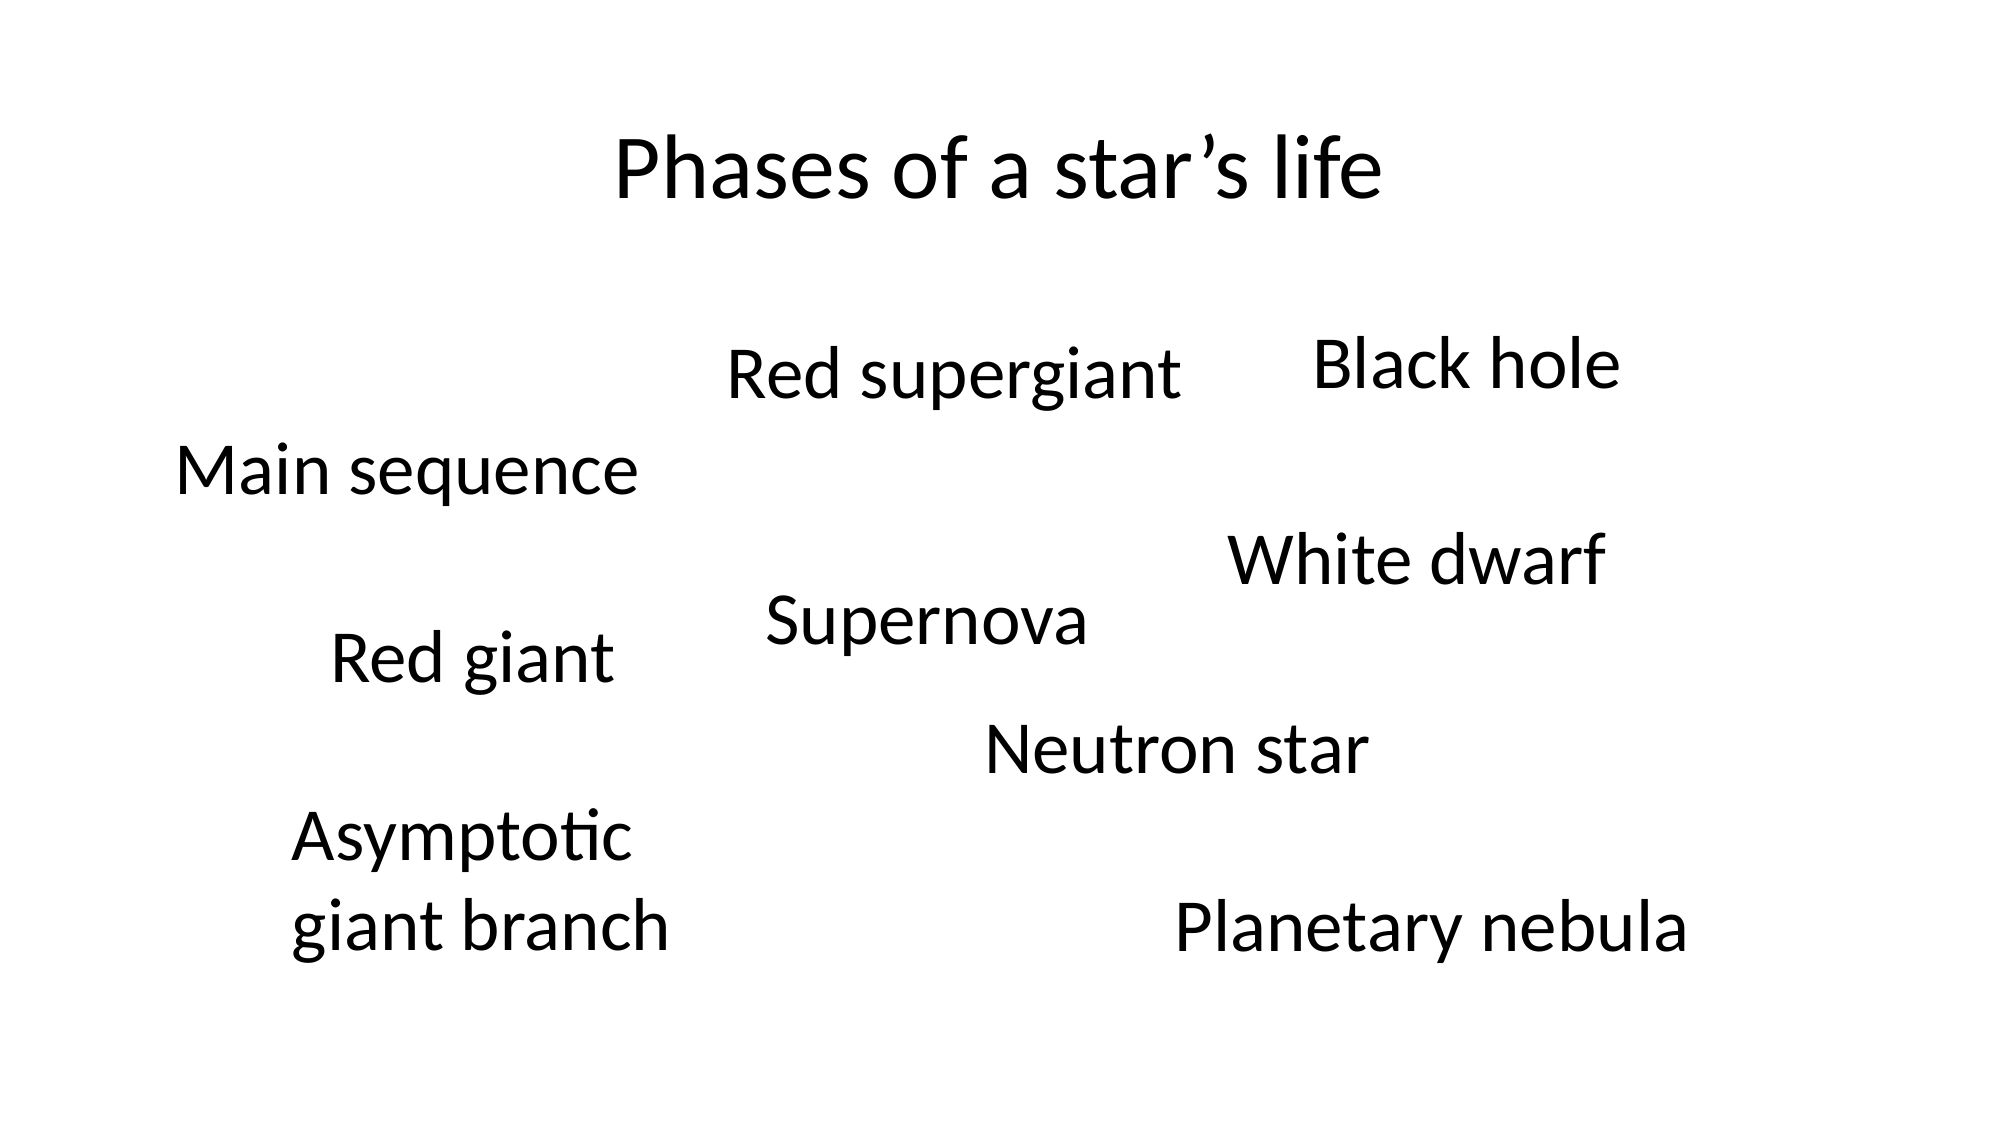

# Phases of a star’s life
Black hole
Red supergiant
Main sequence
White dwarf
Supernova
Red giant
Neutron star
Asymptotic giant branch
Planetary nebula